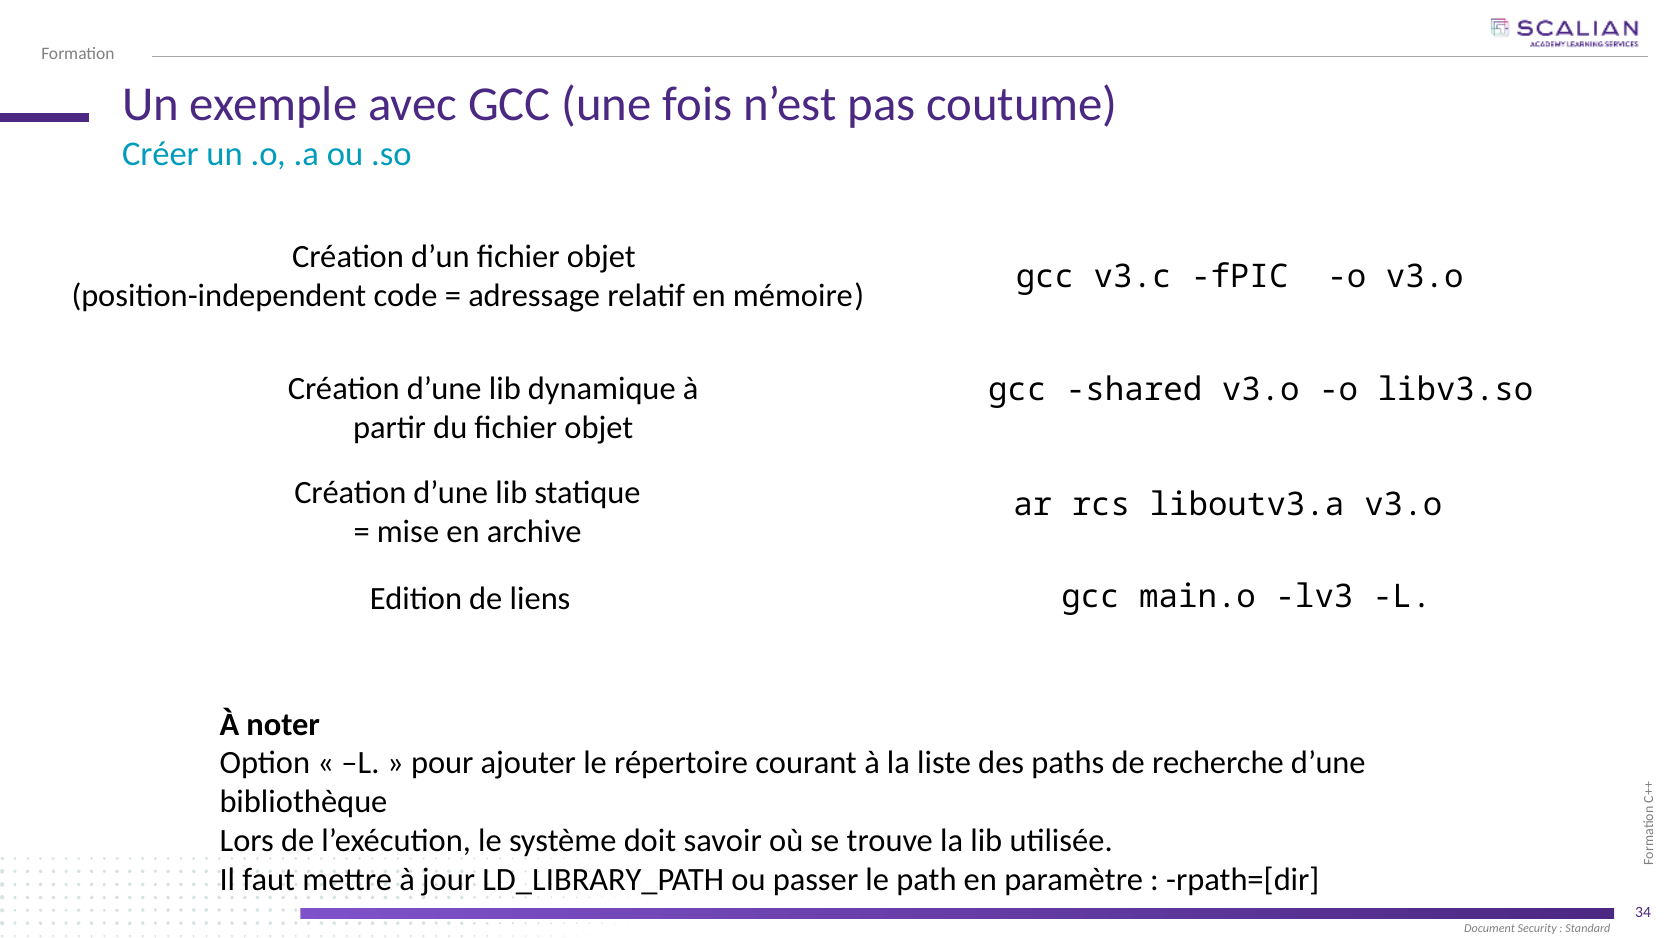

# Un exemple avec GCC (une fois n’est pas coutume)
Créer un .o, .a ou .so
Création d’un fichier objet
(position-independent code = adressage relatif en mémoire)
gcc v3.c -fPIC  -o v3.o
Création d’une lib dynamique à partir du fichier objet
gcc -shared v3.o -o libv3.so
Création d’une lib statique
= mise en archive

ar rcs liboutv3.a v3.o
gcc main.o -lv3 -L.
Edition de liens
À noter
Option « –L. » pour ajouter le répertoire courant à la liste des paths de recherche d’une bibliothèque
Lors de l’exécution, le système doit savoir où se trouve la lib utilisée.
Il faut mettre à jour LD_LIBRARY_PATH ou passer le path en paramètre : -rpath=[dir]